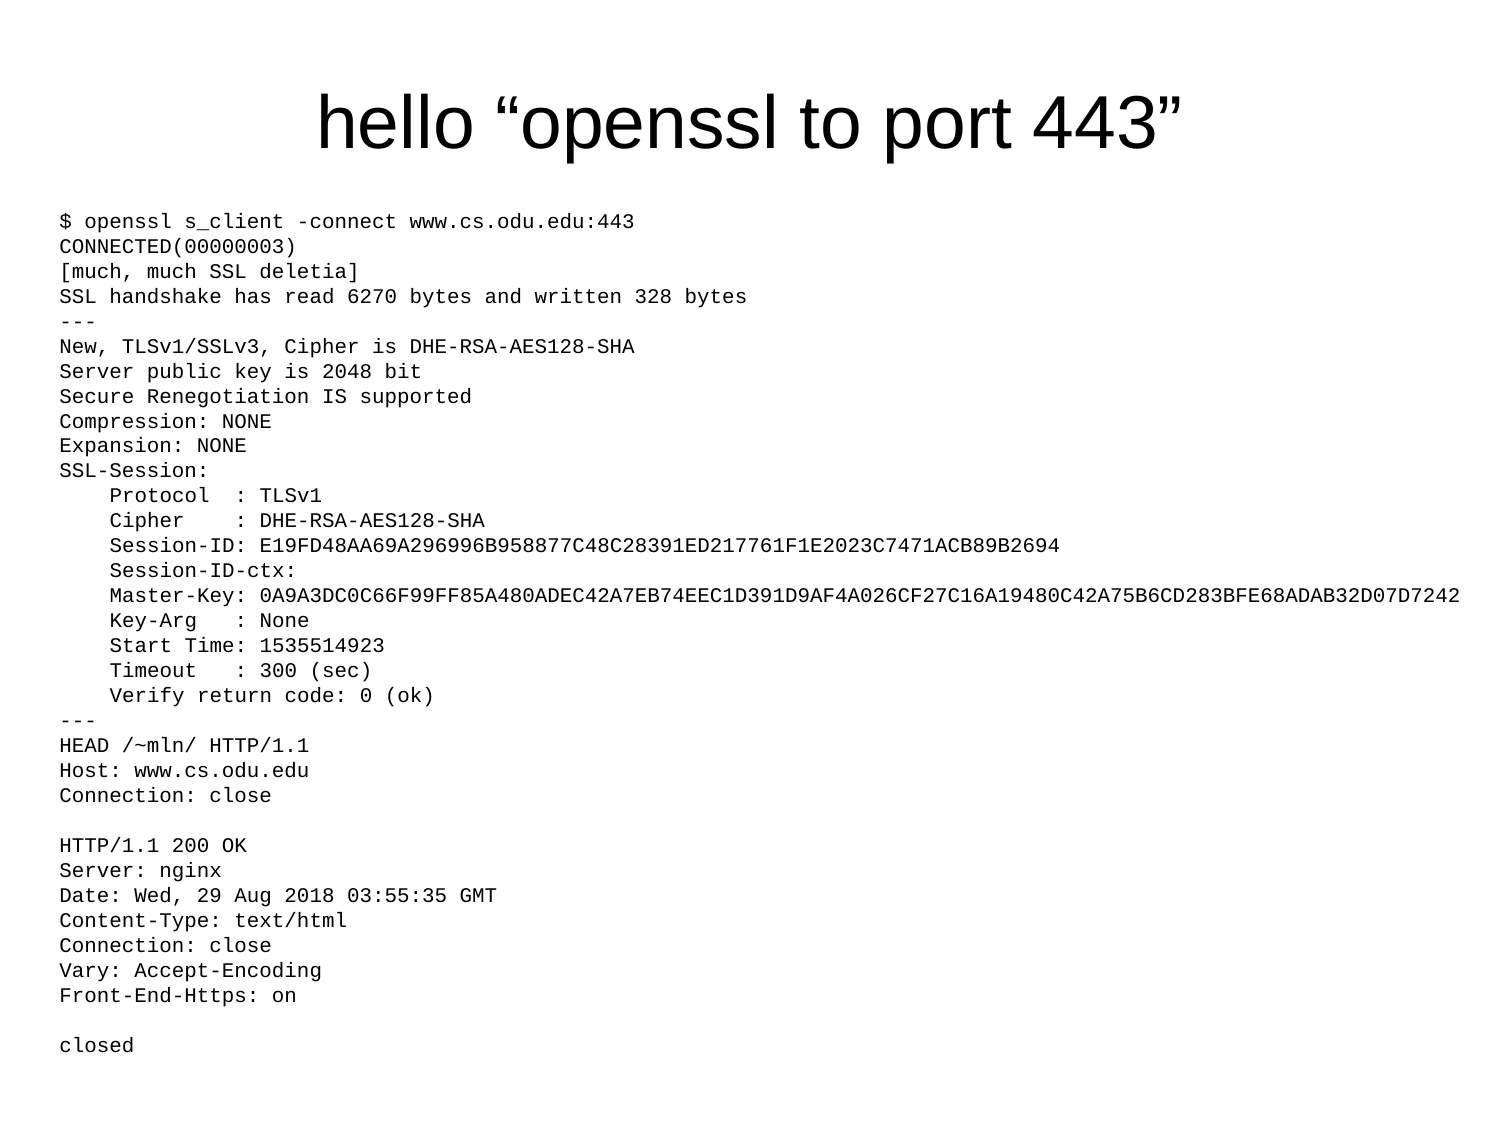

# hello “openssl to port 443”
$ openssl s_client -connect www.cs.odu.edu:443
CONNECTED(00000003)
[much, much SSL deletia]
SSL handshake has read 6270 bytes and written 328 bytes
---
New, TLSv1/SSLv3, Cipher is DHE-RSA-AES128-SHA
Server public key is 2048 bit
Secure Renegotiation IS supported
Compression: NONE
Expansion: NONE
SSL-Session:
    Protocol  : TLSv1
    Cipher    : DHE-RSA-AES128-SHA
    Session-ID: E19FD48AA69A296996B958877C48C28391ED217761F1E2023C7471ACB89B2694
    Session-ID-ctx:
    Master-Key: 0A9A3DC0C66F99FF85A480ADEC42A7EB74EEC1D391D9AF4A026CF27C16A19480C42A75B6CD283BFE68ADAB32D07D7242
    Key-Arg   : None
    Start Time: 1535514923
    Timeout   : 300 (sec)
    Verify return code: 0 (ok)
---
HEAD /~mln/ HTTP/1.1
Host: www.cs.odu.edu
Connection: close

HTTP/1.1 200 OK
Server: nginx
Date: Wed, 29 Aug 2018 03:55:35 GMT
Content-Type: text/html
Connection: close
Vary: Accept-Encoding
Front-End-Https: on

closed